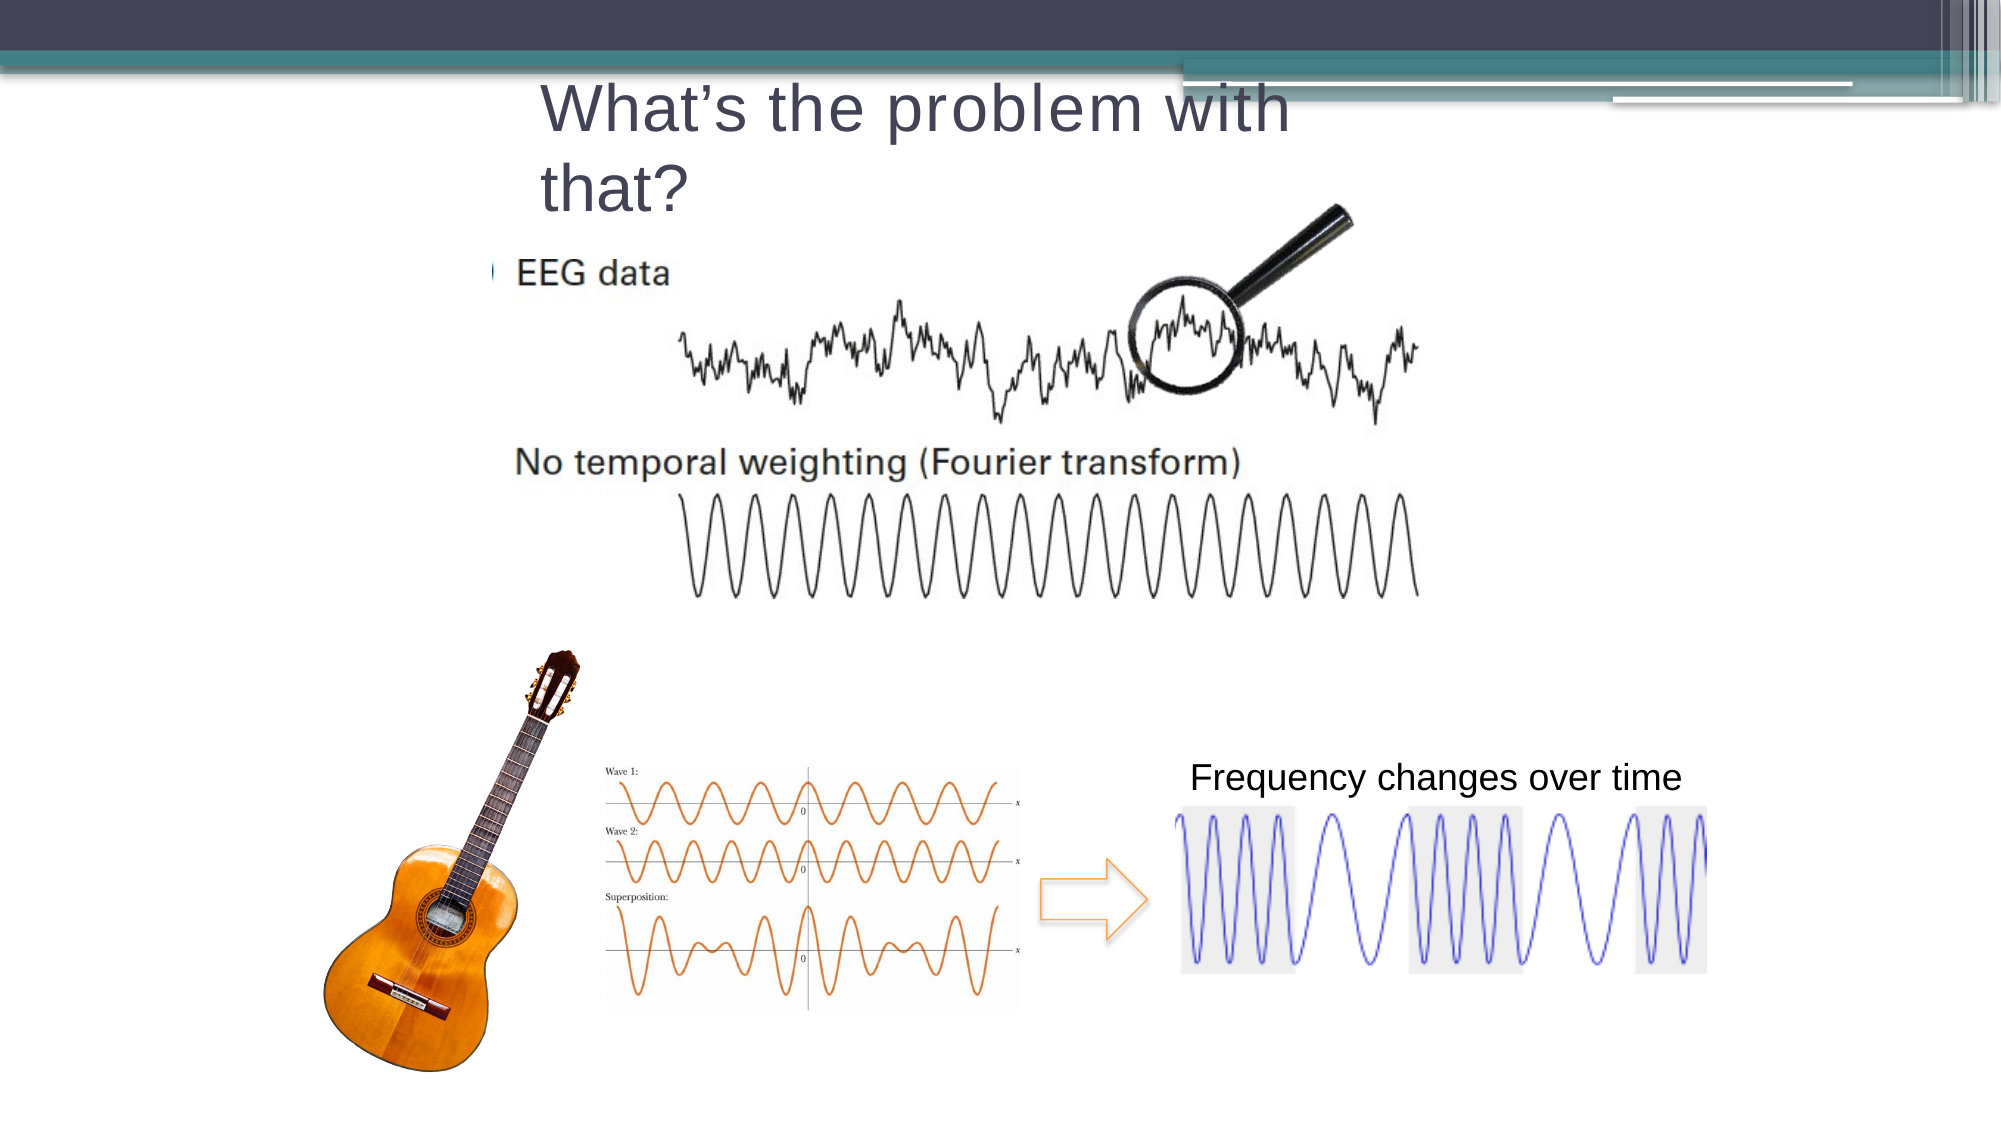

# What’s the problem with that?

Frequency changes over time